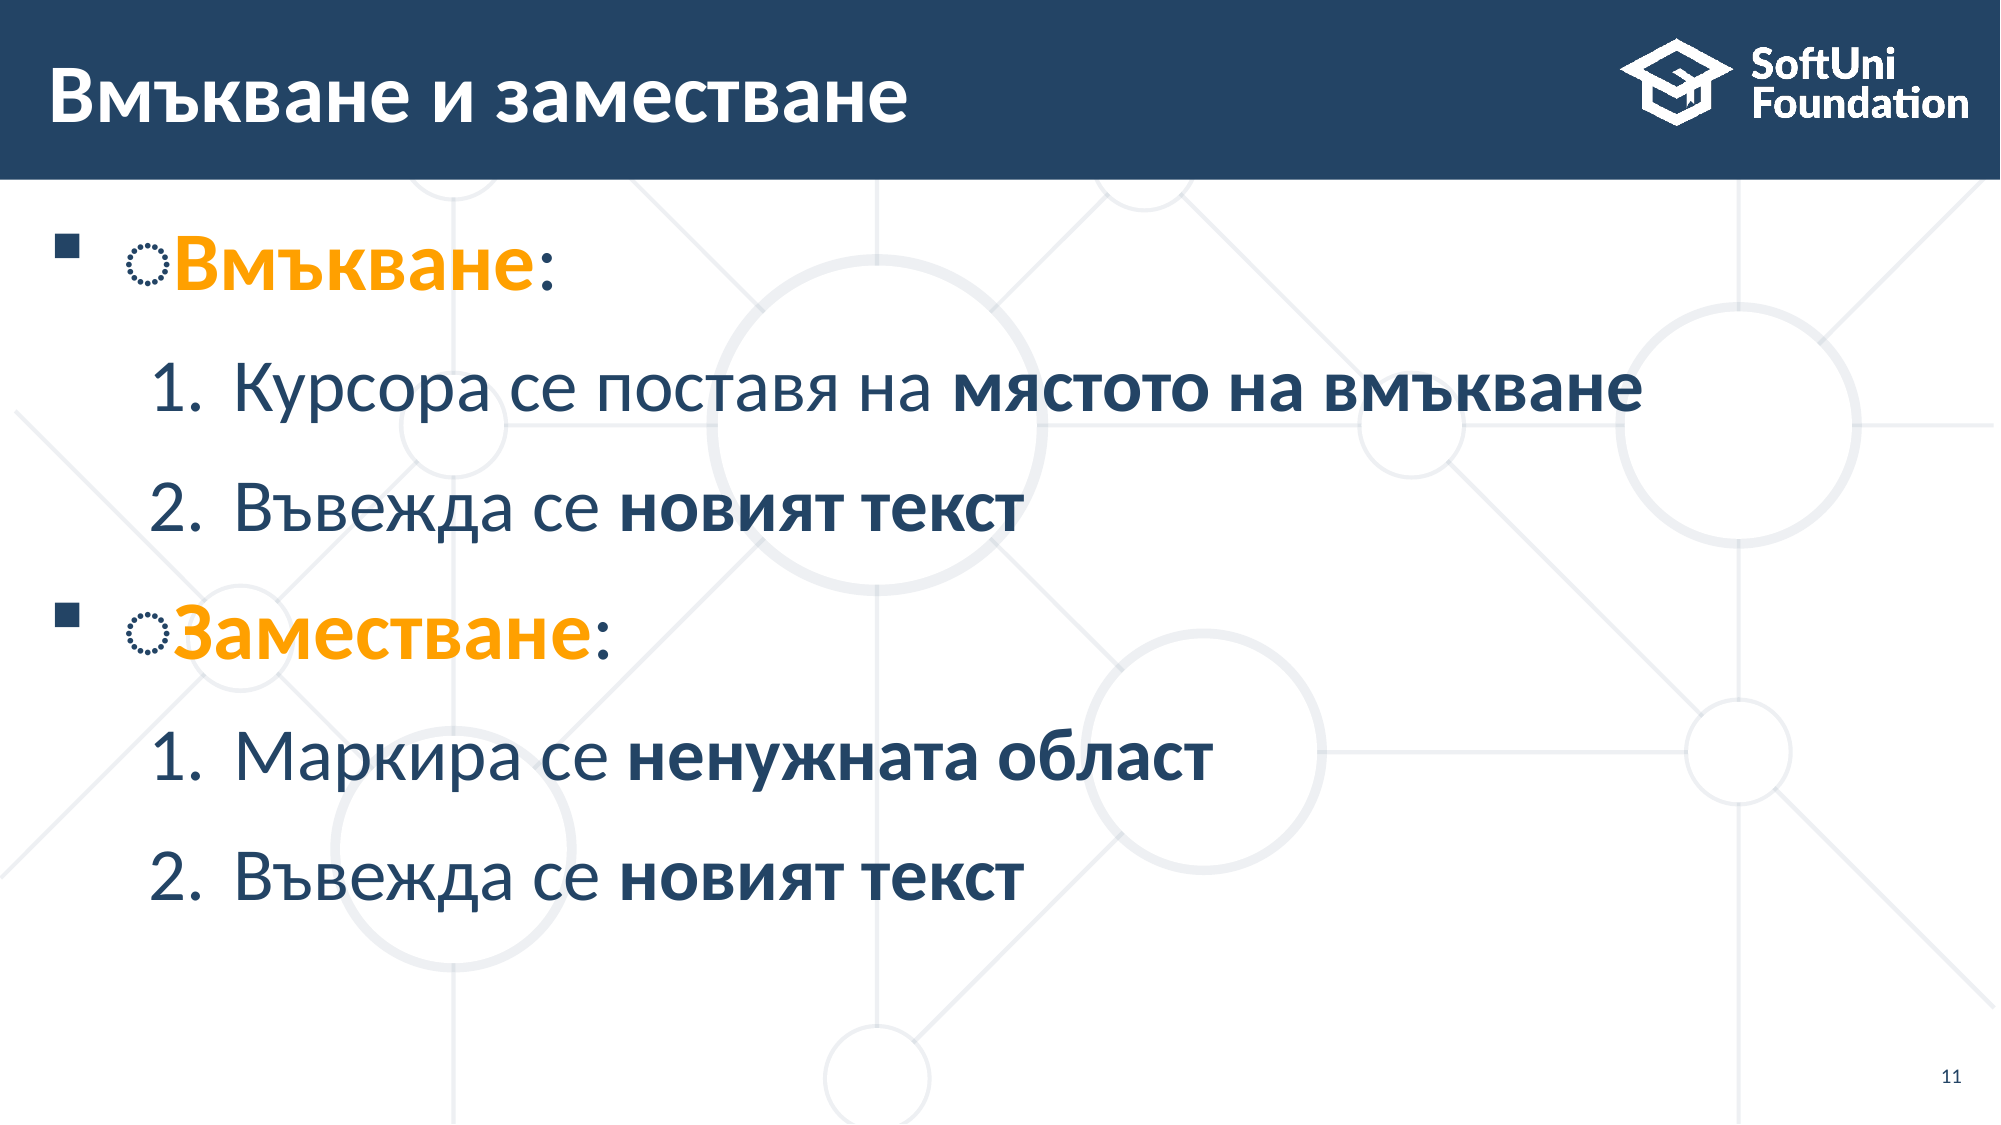

# Вмъкване и заместване
͏Вмъкване:
Курсора се поставя на мястото на вмъкване
Въвежда се новият текст
͏Заместване:
Маркира се ненужната област
Въвежда се новият текст
11